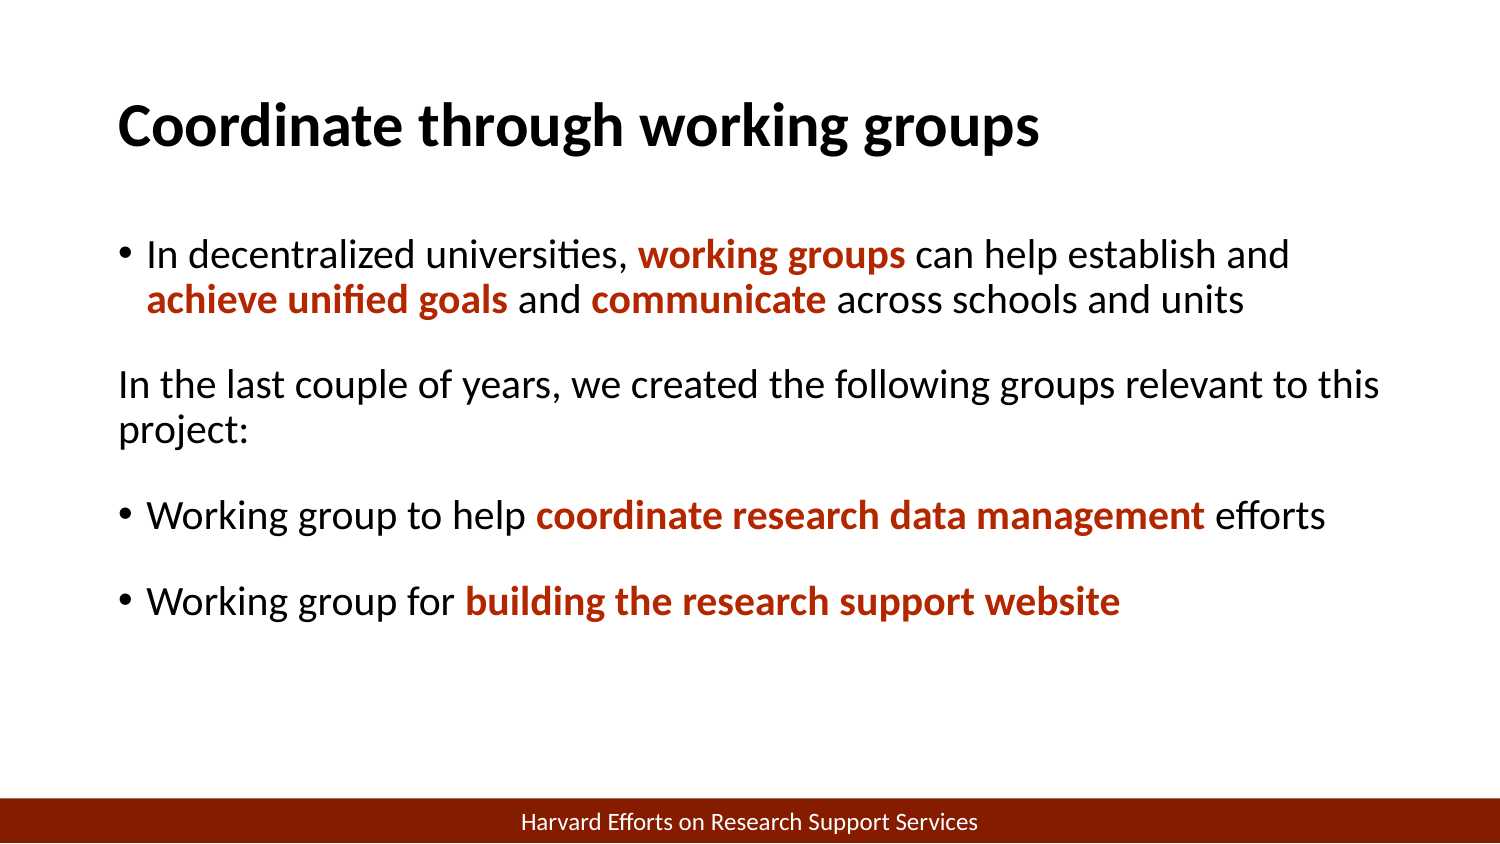

# Coordinate through working groups
In decentralized universities, working groups can help establish and achieve unified goals and communicate across schools and units
In the last couple of years, we created the following groups relevant to this project:
Working group to help coordinate research data management efforts
Working group for building the research support website

Harvard Efforts on Research Support Services